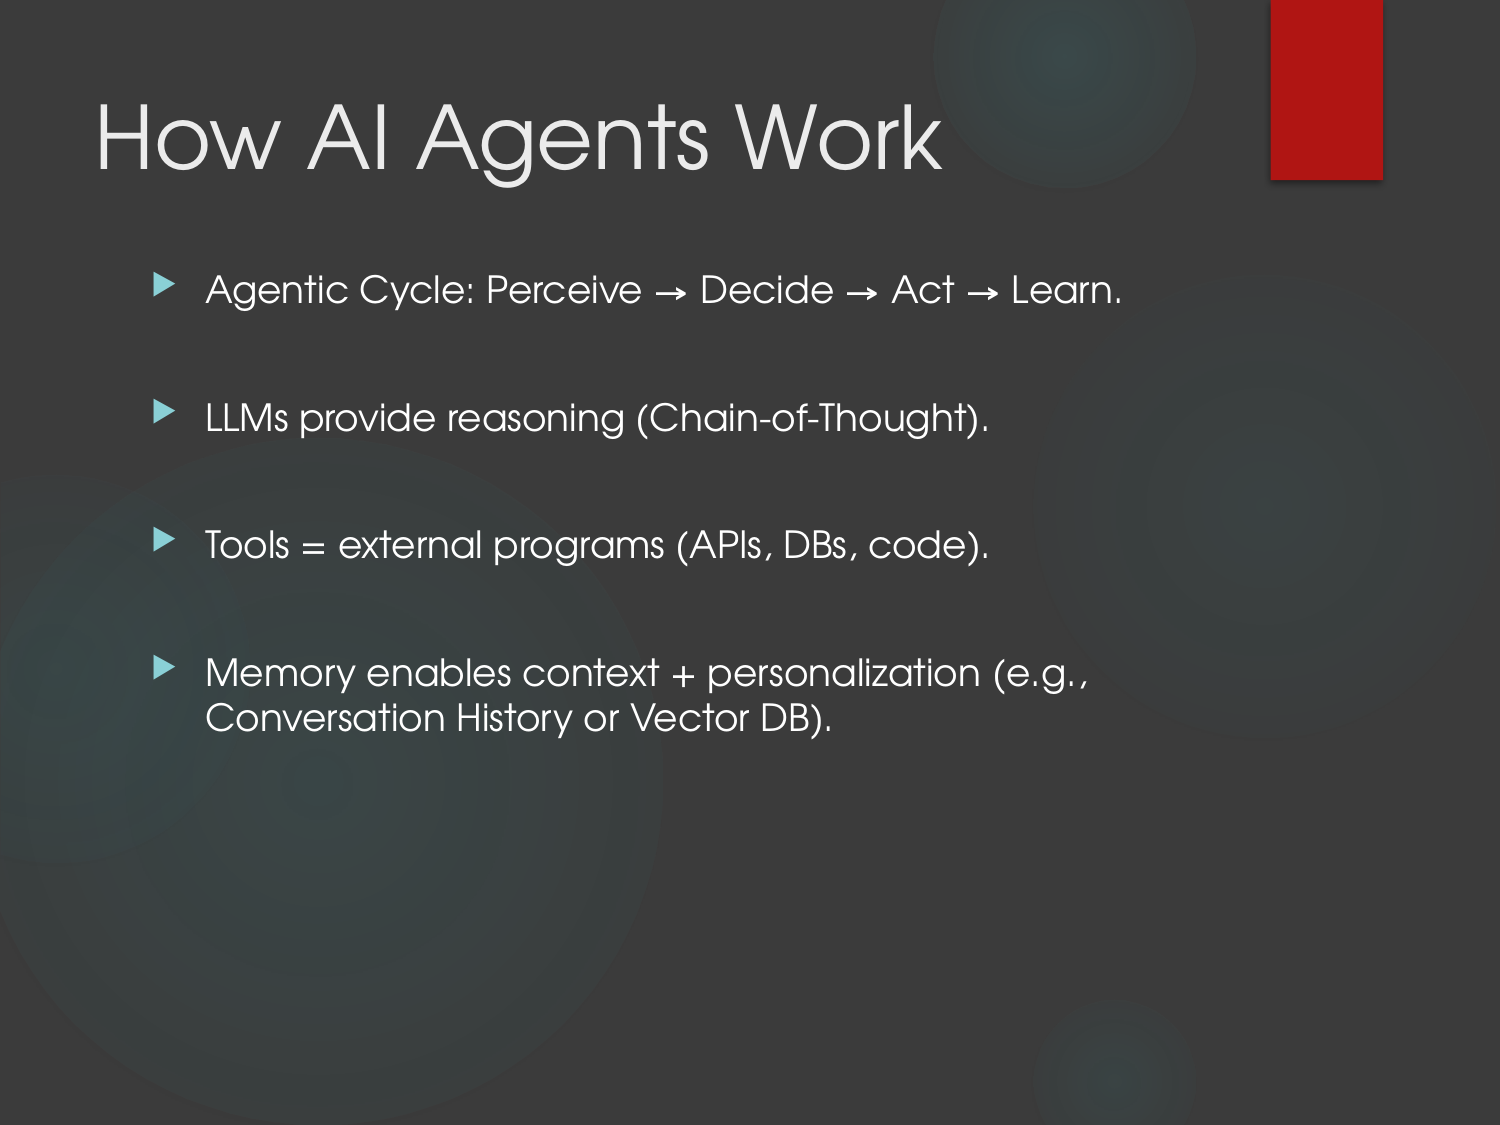

# How AI Agents Work
Agentic Cycle: Perceive → Decide → Act → Learn.

LLMs provide reasoning (Chain-of-Thought).

Tools = external programs (APIs, DBs, code).

Memory enables context + personalization (e.g., Conversation History or Vector DB).